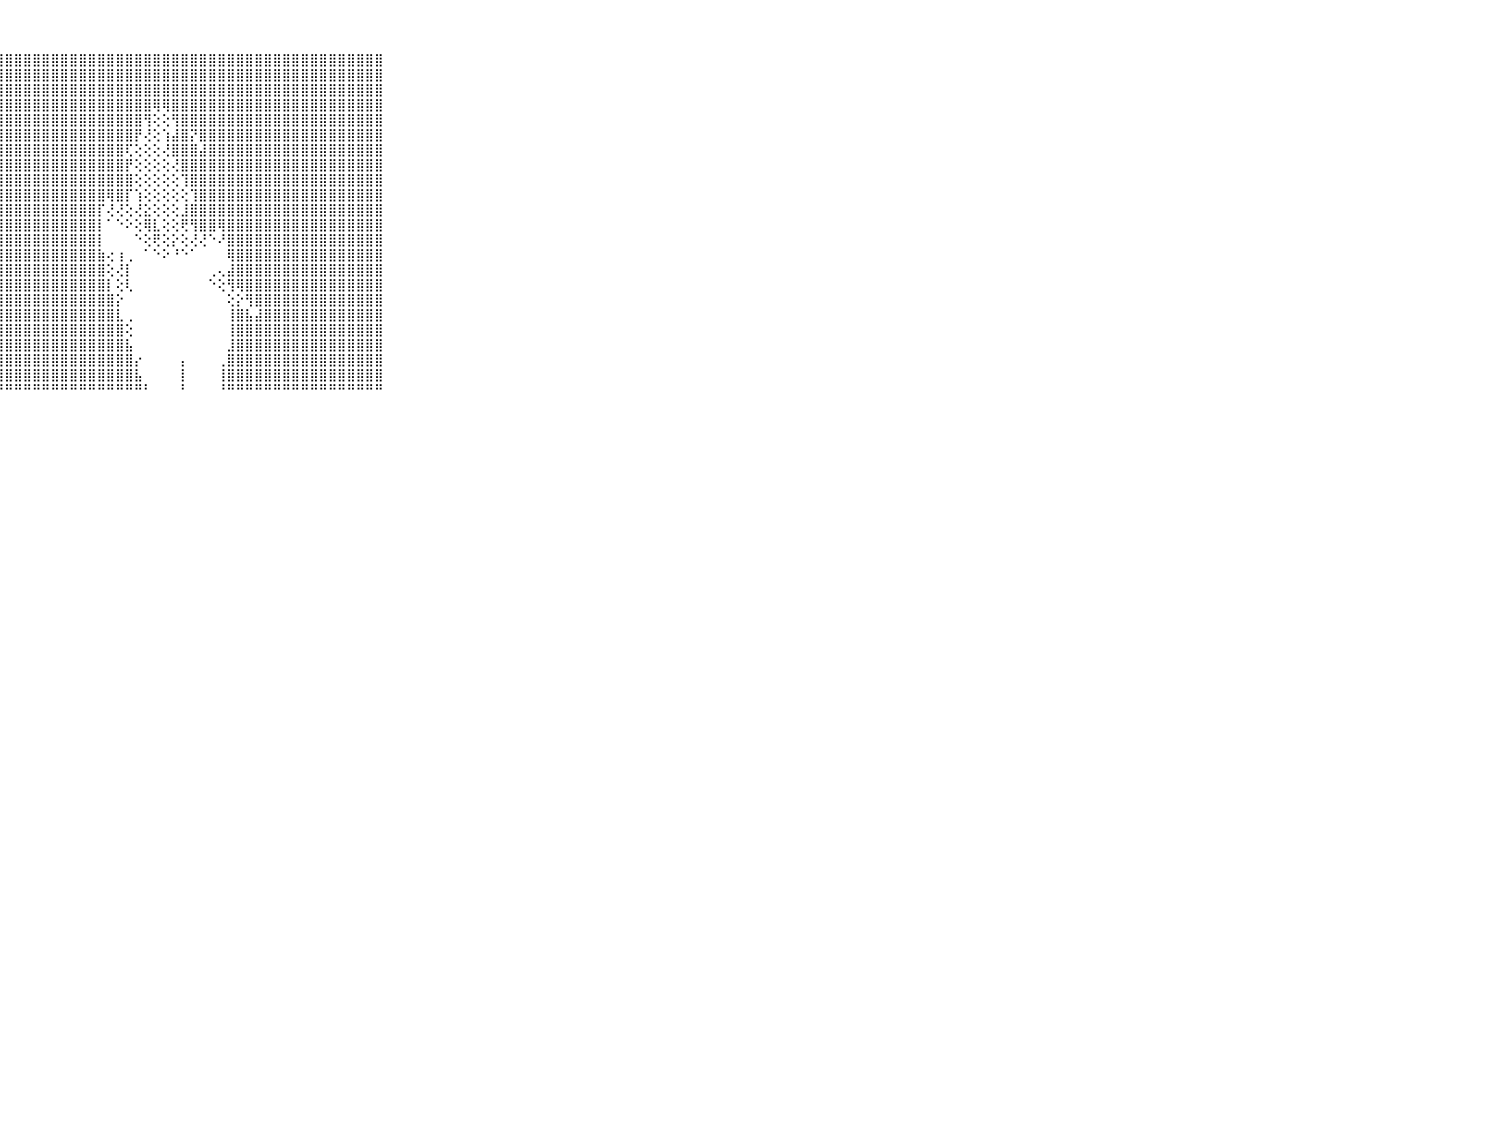

⠀⠀⠀⠀⠀⠀⠀⠀⠀⠀⠀⣿⣿⣿⣿⣿⣿⣿⣿⣿⣿⣿⣿⣿⣿⣿⣿⣿⣿⣿⣿⣿⣿⣿⣿⣿⣿⣿⣿⣿⣿⣿⣿⣿⣿⣿⣿⣿⣿⣿⣿⣿⣿⣿⣿⣿⣿⣿⣿⣿⣿⣿⣿⣿⣿⣿⣿⣿⣿⠀⠀⠀⠀⠀⠀⠀⠀⠀⠀⠀⠀
⠀⠀⠀⠀⠀⠀⠀⠀⠀⠀⠀⣿⣿⣿⣿⣿⣿⣿⣿⣿⣿⣿⣿⣿⣿⣿⣿⣿⣿⣿⣿⣿⣿⣿⣿⣿⣿⣿⣿⣿⣿⣿⣿⣿⣿⣿⣿⣿⣿⣿⣿⣿⣿⣿⣿⣿⣿⣿⣿⣿⣿⣿⣿⣿⣿⣿⣿⣿⣿⠀⠀⠀⠀⠀⠀⠀⠀⠀⠀⠀⠀
⠀⠀⠀⠀⠀⠀⠀⠀⠀⠀⠀⣿⣿⣿⣿⣿⣿⣿⣿⣿⣿⣿⣿⣿⣿⣿⣿⣿⣿⣿⣿⣿⣿⣿⣿⣿⣿⣿⣿⣿⣿⣿⣿⣿⣿⣿⣿⣿⣿⣿⣿⣿⣿⣿⣿⣿⣿⣿⣿⣿⣿⣿⣿⣿⣿⣿⣿⣿⣿⠀⠀⠀⠀⠀⠀⠀⠀⠀⠀⠀⠀
⠀⠀⠀⠀⠀⠀⠀⠀⠀⠀⠀⣿⣿⣿⣿⣿⣿⣿⣿⣿⣿⣿⣿⣿⣿⣿⣿⣿⣿⣿⣿⣿⣿⣿⣿⣿⣿⣿⣿⣿⣿⣿⣿⣿⢿⢿⣿⣿⣿⣿⣿⣿⣿⣿⣿⣿⣿⣿⣿⣿⣿⣿⣿⣿⣿⣿⣿⣿⣿⠀⠀⠀⠀⠀⠀⠀⠀⠀⠀⠀⠀
⠀⠀⠀⠀⠀⠀⠀⠀⠀⠀⠀⣿⣿⣿⣿⣿⣿⣿⣿⣿⣿⣿⣿⣿⣿⣿⣿⣿⣿⣿⣿⣿⣿⣿⣿⣿⣿⣿⣿⣿⣿⣿⣿⢻⢕⢕⢻⣿⣿⣿⣿⣿⣿⣿⣿⣿⣿⣿⣿⣿⣿⣿⣿⣿⣿⣿⣿⣿⣿⠀⠀⠀⠀⠀⠀⠀⠀⠀⠀⠀⠀
⠀⠀⠀⠀⠀⠀⠀⠀⠀⠀⠀⣿⣿⣿⣿⣿⣿⣿⣿⣿⣿⣿⣿⣿⣿⣿⣿⣿⣿⣿⣿⣿⣿⣿⣿⣿⣿⣿⣿⣿⣿⣿⡟⢜⢕⢱⣼⣿⡝⣿⣿⣿⣿⣿⣿⣿⣿⣿⣿⣿⣿⣿⣿⣿⣿⣿⣿⣿⣿⠀⠀⠀⠀⠀⠀⠀⠀⠀⠀⠀⠀
⠀⠀⠀⠀⠀⠀⠀⠀⠀⠀⠀⣿⣿⣿⣿⣿⣿⣿⣿⣿⣿⣿⣿⣿⣿⣿⣿⣿⣿⣿⣿⣿⣿⣿⣿⣿⣿⣿⣿⣿⣿⢏⢕⢕⢕⢜⣿⣿⣿⣼⣿⣿⣿⣿⣿⣿⣿⣿⣿⣿⣿⣿⣿⣿⣿⣿⣿⣿⣿⠀⠀⠀⠀⠀⠀⠀⠀⠀⠀⠀⠀
⠀⠀⠀⠀⠀⠀⠀⠀⠀⠀⠀⣿⣿⣿⣿⣿⣿⣿⣿⣿⣿⣿⣿⣿⣿⣿⣿⣿⣿⣿⣿⣿⣿⣿⣿⣿⣿⣿⣿⣿⣿⡟⢕⢕⢕⢕⢜⣿⣿⣿⣿⣿⣿⣿⣿⣿⣿⣿⣿⣿⣿⣿⣿⣿⣿⣿⣿⣿⣿⠀⠀⠀⠀⠀⠀⠀⠀⠀⠀⠀⠀
⠀⠀⠀⠀⠀⠀⠀⠀⠀⠀⠀⣿⣿⣿⣿⣿⣿⣿⣿⣿⣿⣿⣿⣿⣿⣿⣿⣿⣿⣿⣿⣿⣿⣿⣿⣿⣿⣿⣿⣿⣿⣿⢕⢕⢕⢕⢕⢹⣿⣿⣿⣿⣿⣿⣿⣿⣿⣿⣿⣿⣿⣿⣿⣿⣿⣿⣿⣿⣿⠀⠀⠀⠀⠀⠀⠀⠀⠀⠀⠀⠀
⠀⠀⠀⠀⠀⠀⠀⠀⠀⠀⠀⣿⣿⣿⣿⣿⣿⣿⣿⣿⣿⣿⣿⣿⣿⣿⣿⣿⣿⣿⣿⣿⣿⣿⣿⣿⣿⣿⣿⢿⣿⡏⢱⢕⢕⢕⢕⢕⢹⣿⣿⣿⣿⣿⣿⣿⣿⣿⣿⣿⣿⣿⣿⣿⣿⣿⣿⣿⣿⠀⠀⠀⠀⠀⠀⠀⠀⠀⠀⠀⠀
⠀⠀⠀⠀⠀⠀⠀⠀⠀⠀⠀⣿⣿⣿⣿⣿⣿⣿⣿⣿⣿⣿⣿⣿⣿⣿⣿⣿⣿⣿⣿⣿⣿⣿⣿⣿⣿⣿⡏⢜⢜⢕⢜⣕⢕⢕⢕⣸⣿⣿⣿⣿⣿⣿⣿⣿⣿⣿⣿⣿⣿⣿⣿⣿⣿⣿⣿⣿⣿⠀⠀⠀⠀⠀⠀⠀⠀⠀⠀⠀⠀
⠀⠀⠀⠀⠀⠀⠀⠀⠀⠀⠀⣿⣿⣿⣿⣿⣿⣿⣿⣿⣿⣿⣿⣿⣿⣿⣿⣿⣿⣿⣿⣿⣿⣿⣿⣿⣿⣿⡇⠁⠑⠕⢕⢿⣇⢕⢕⢟⢻⣿⣿⢿⣿⣿⣿⣿⣿⣿⣿⣿⣿⣿⣿⣿⣿⣿⣿⣿⣿⠀⠀⠀⠀⠀⠀⠀⠀⠀⠀⠀⠀
⠀⠀⠀⠀⠀⠀⠀⠀⠀⠀⠀⣿⣿⣿⣿⣿⣿⣿⣿⣿⣿⣿⣿⣿⣿⣿⣿⣿⣿⣿⣿⣿⣿⣿⣿⣿⣿⣿⡇⠀⠀⠀⠑⢕⢟⢕⡕⢕⢜⢜⠑⠜⣿⣿⣿⣿⣿⣿⣿⣿⣿⣿⣿⣿⣿⣿⣿⣿⣿⠀⠀⠀⠀⠀⠀⠀⠀⠀⠀⠀⠀
⠀⠀⠀⠀⠀⠀⠀⠀⠀⠀⠀⣿⣿⣿⣿⣿⣿⣿⣿⣿⣿⣿⣿⣿⣿⣿⣿⣿⣿⣿⣿⣿⣿⣿⣿⣿⣿⣿⣷⢔⢰⢀⠀⠁⠑⠕⠘⠑⠁⠀⠀⠀⢿⣿⣿⣿⣿⣿⣿⣿⣿⣿⣿⣿⣿⣿⣿⣿⣿⠀⠀⠀⠀⠀⠀⠀⠀⠀⠀⠀⠀
⠀⠀⠀⠀⠀⠀⠀⠀⠀⠀⠀⣿⣿⣿⣿⣿⣿⣿⣿⣿⣿⣿⣿⣿⣿⣿⣿⣿⣿⣿⣿⣿⣿⣿⣿⣿⣿⣿⣿⢕⢜⡇⠀⠀⠀⠀⠀⠀⠀⠀⢀⢄⣼⣿⣿⣿⣿⣿⣿⣿⣿⣿⣿⣿⣿⣿⣿⣿⣿⠀⠀⠀⠀⠀⠀⠀⠀⠀⠀⠀⠀
⠀⠀⠀⠀⠀⠀⠀⠀⠀⠀⠀⣿⣿⣿⣿⣿⣿⣿⣿⣿⣿⣿⣿⣿⣿⣿⣿⣿⣿⣿⣿⣿⣿⣿⣿⣿⣿⣿⣿⡇⢕⢇⠀⠀⠀⠀⠀⠀⠀⠀⠑⢕⢻⢿⣿⣿⣿⣿⣿⣿⣿⣿⣿⣿⣿⣿⣿⣿⣿⠀⠀⠀⠀⠀⠀⠀⠀⠀⠀⠀⠀
⠀⠀⠀⠀⠀⠀⠀⠀⠀⠀⠀⣿⣿⣿⣿⣿⣿⣿⣿⣿⣿⣿⣿⣿⣿⣿⣿⣿⣿⣿⣿⣿⣿⣿⣿⣿⣿⣿⣿⣿⡕⠀⠀⠀⠀⠀⠀⠀⠀⠀⠀⠀⢕⡕⢻⣿⣿⣿⣿⣿⣿⣿⣿⣿⣿⣿⣿⣿⣿⠀⠀⠀⠀⠀⠀⠀⠀⠀⠀⠀⠀
⠀⠀⠀⠀⠀⠀⠀⠀⠀⠀⠀⣿⣿⣿⣿⣿⣿⣿⣿⣿⣿⣿⣿⣿⣿⣿⣿⣿⣿⣿⣿⣿⣿⣿⣿⣿⣿⣿⣿⣿⣇⢀⠀⠀⠀⠀⠀⠀⠀⠀⠀⠀⢸⣿⣧⣼⣿⣿⣿⣿⣿⣿⣿⣿⣿⣿⣿⣿⣿⠀⠀⠀⠀⠀⠀⠀⠀⠀⠀⠀⠀
⠀⠀⠀⠀⠀⠀⠀⠀⠀⠀⠀⣿⣿⣿⣿⣿⣿⣿⣿⣿⣿⣿⣿⣿⣿⣿⣿⣿⣿⣿⣿⣿⣿⣿⣿⣿⣿⣿⣿⣿⣿⢕⠀⠀⠀⠀⠀⠀⠀⠀⠀⠀⢸⣿⣿⣿⣿⣿⣿⣿⣿⣿⣿⣿⣿⣿⣿⣿⣿⠀⠀⠀⠀⠀⠀⠀⠀⠀⠀⠀⠀
⠀⠀⠀⠀⠀⠀⠀⠀⠀⠀⠀⣿⣿⣿⣿⣿⣿⣿⣿⣿⣿⣿⣿⣿⣿⣿⣿⣿⣿⣿⣿⣿⣿⣿⣿⣿⣿⣿⣿⣿⣿⣧⠀⠀⠀⠀⠀⠀⠀⠀⠀⠀⣸⣿⣿⣿⣿⣿⣿⣿⣿⣿⣿⣿⣿⣿⣿⣿⣿⠀⠀⠀⠀⠀⠀⠀⠀⠀⠀⠀⠀
⠀⠀⠀⠀⠀⠀⠀⠀⠀⠀⠀⣿⣿⣿⣿⣿⣿⣿⣿⣿⣿⣿⣿⣿⣿⣿⣿⣿⣿⣿⣿⣿⣿⣿⣿⣿⣿⣿⣿⣿⣿⣿⡔⠀⠀⠀⠀⡄⠀⠀⠀⢀⣿⣿⣿⣿⣿⣿⣿⣿⣿⣿⣿⣿⣿⣿⣿⣿⣿⠀⠀⠀⠀⠀⠀⠀⠀⠀⠀⠀⠀
⠀⠀⠀⠀⠀⠀⠀⠀⠀⠀⠀⣿⣿⣿⣿⣿⣿⣿⣿⣿⣿⣿⣿⣿⣿⣿⣿⣿⣿⣿⣿⣿⣿⣿⣿⣿⣿⣿⣿⣿⣿⣿⣧⠀⠀⠀⠀⡇⠀⠀⠀⢸⣿⣿⣿⣿⣿⣿⣿⣿⣿⣿⣿⣿⣿⣿⣿⣿⣿⠀⠀⠀⠀⠀⠀⠀⠀⠀⠀⠀⠀
⠀⠀⠀⠀⠀⠀⠀⠀⠀⠀⠀⠛⠛⠛⠛⠛⠛⠛⠛⠛⠛⠛⠛⠛⠛⠛⠛⠛⠛⠛⠛⠛⠛⠛⠛⠛⠛⠛⠛⠛⠛⠛⠛⠃⠀⠀⠀⠃⠀⠀⠀⠘⠛⠛⠛⠛⠛⠛⠛⠛⠛⠛⠛⠛⠛⠛⠛⠛⠛⠀⠀⠀⠀⠀⠀⠀⠀⠀⠀⠀⠀